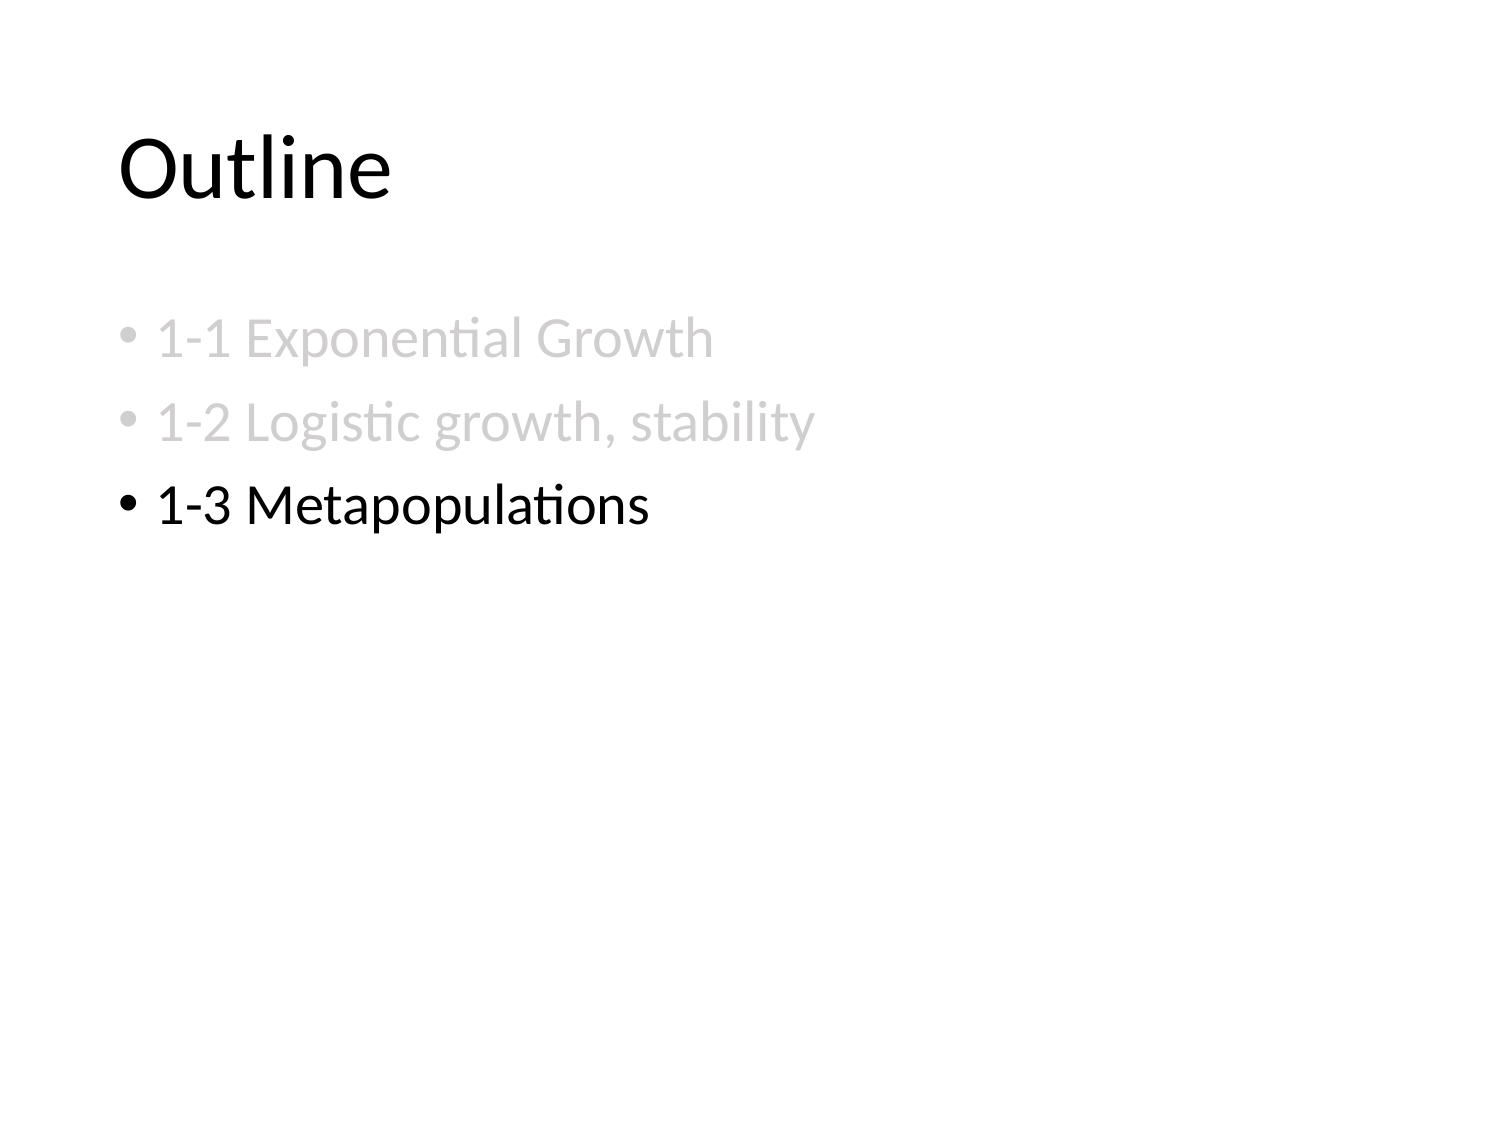

# Outline
1-1 Exponential Growth
1-2 Logistic growth, stability
1-3 Metapopulations